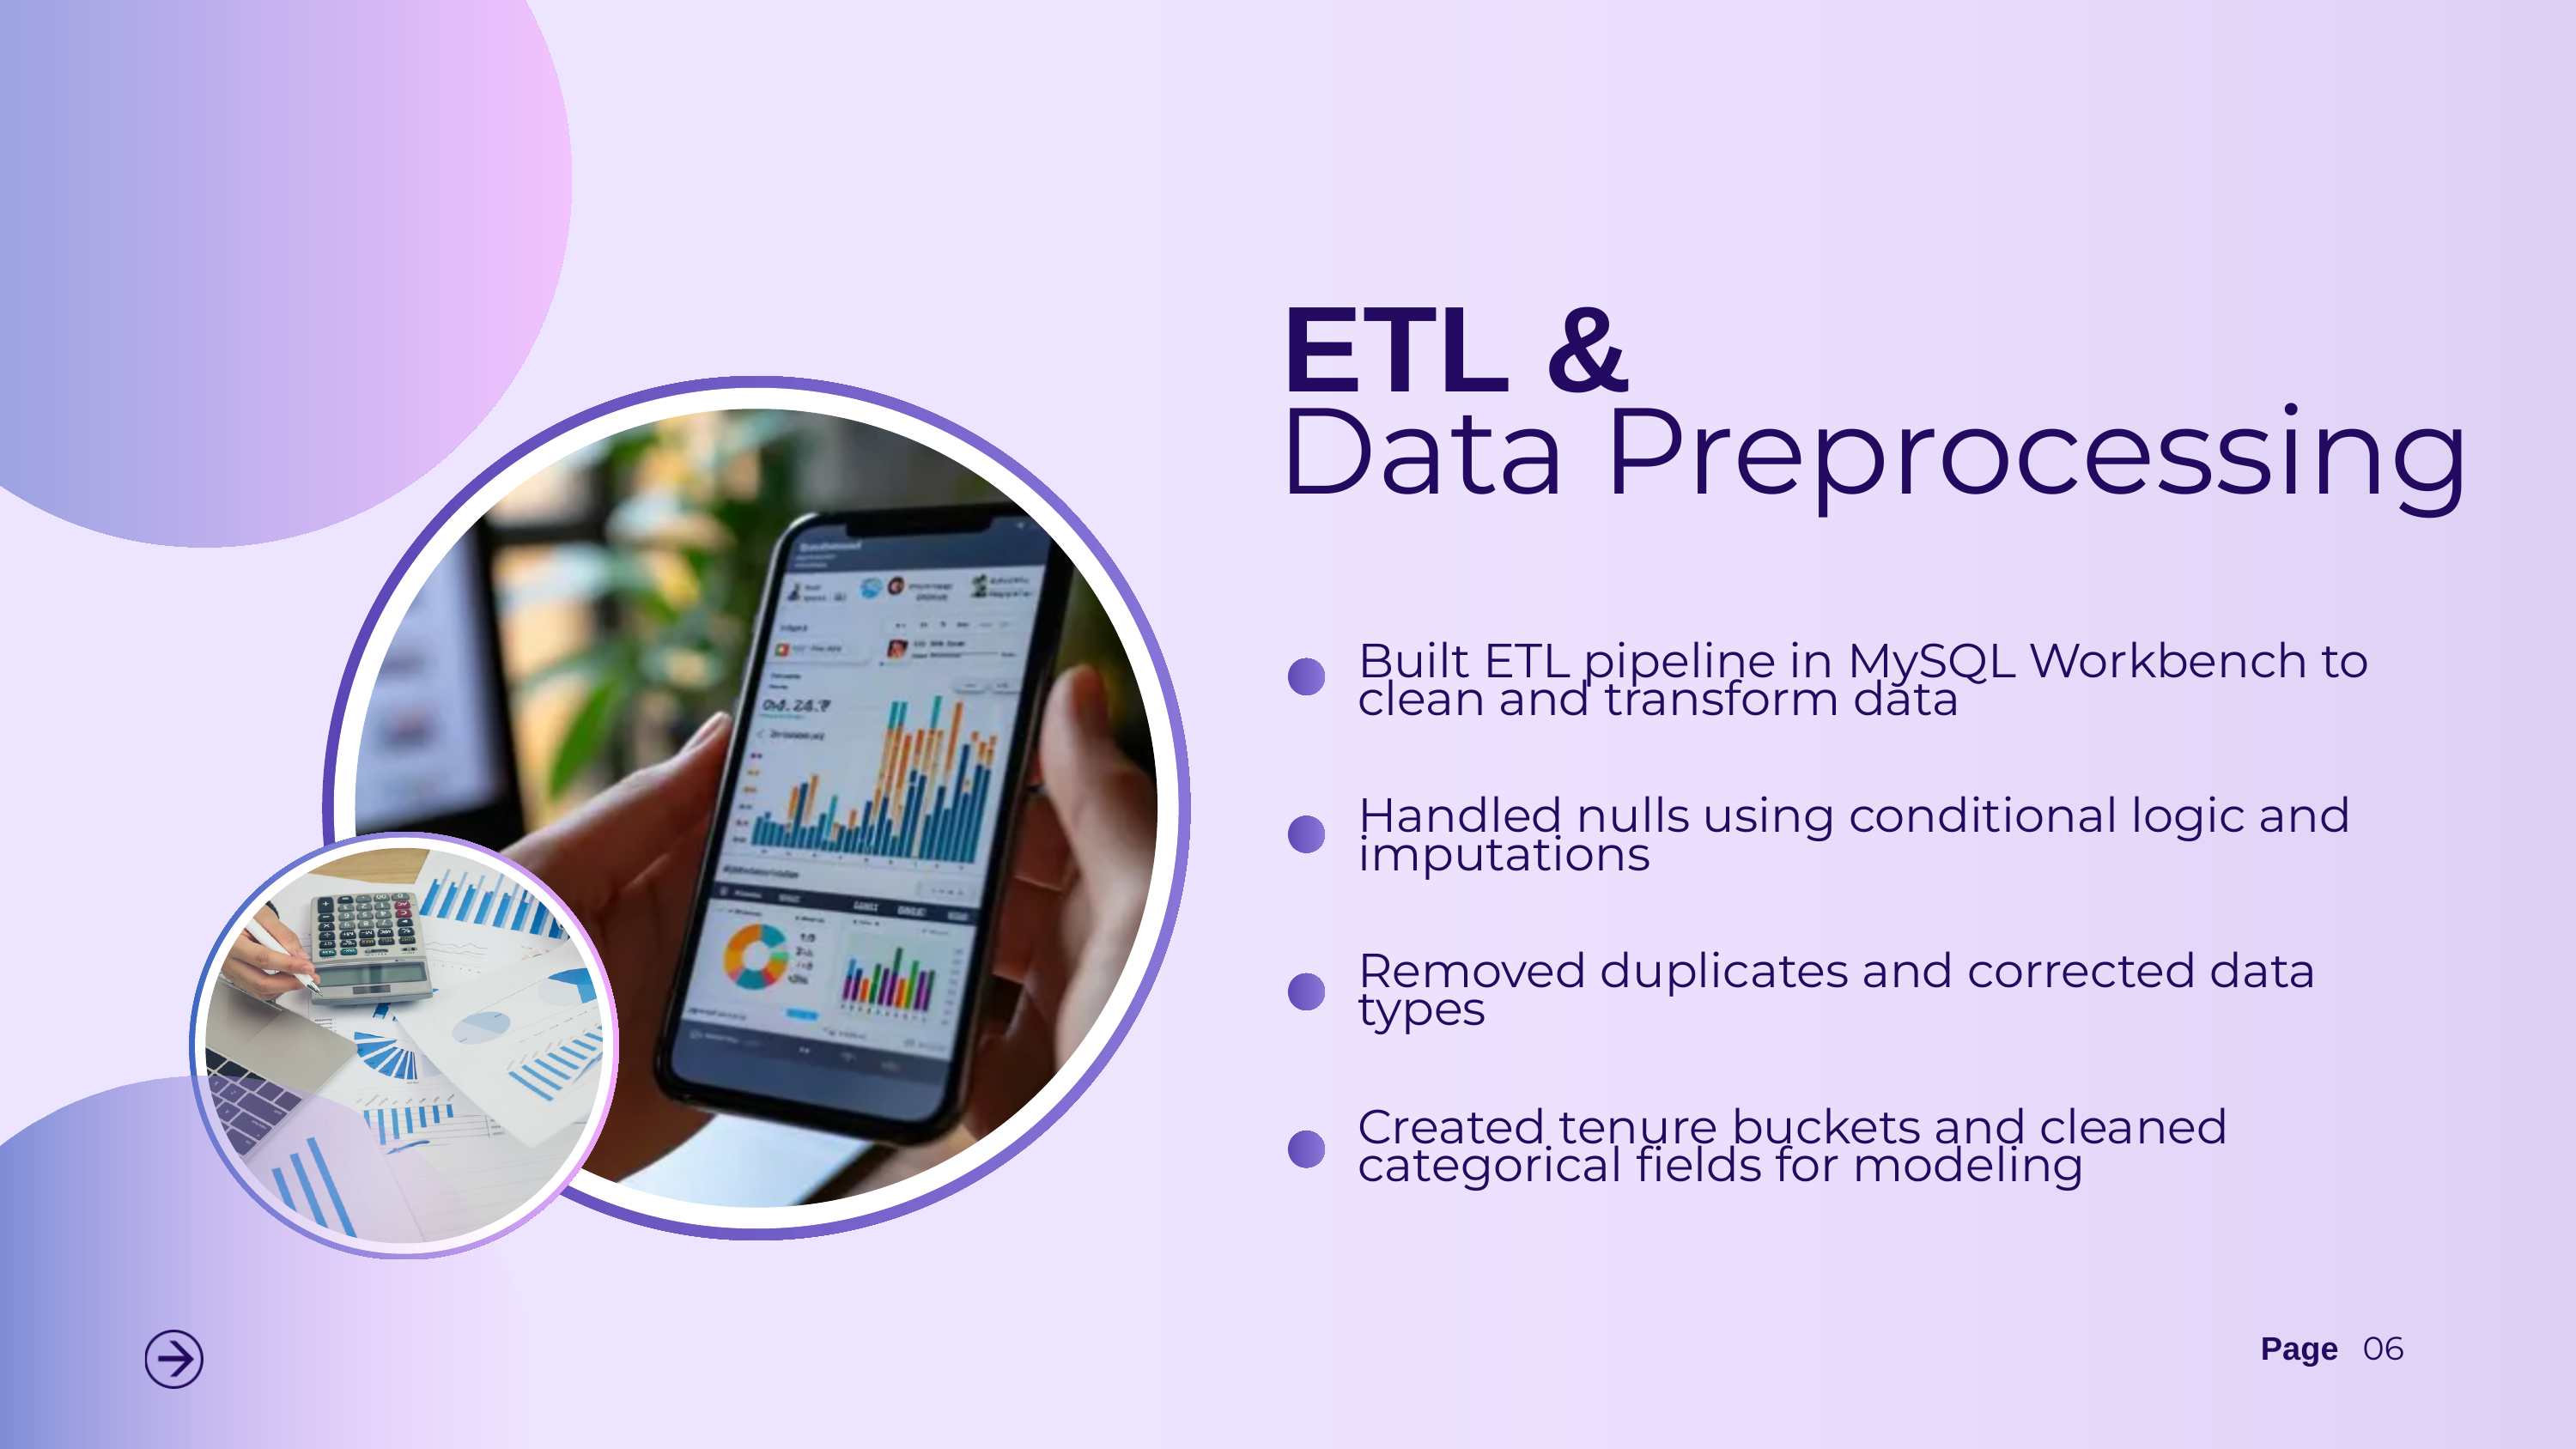

ETL &

Data Preprocessing
Built ETL pipeline in MySQL Workbench to clean and transform data

Handled nulls using conditional logic and imputations

Removed duplicates and corrected data types

Created tenure buckets and cleaned categorical fields for modeling

Page
06